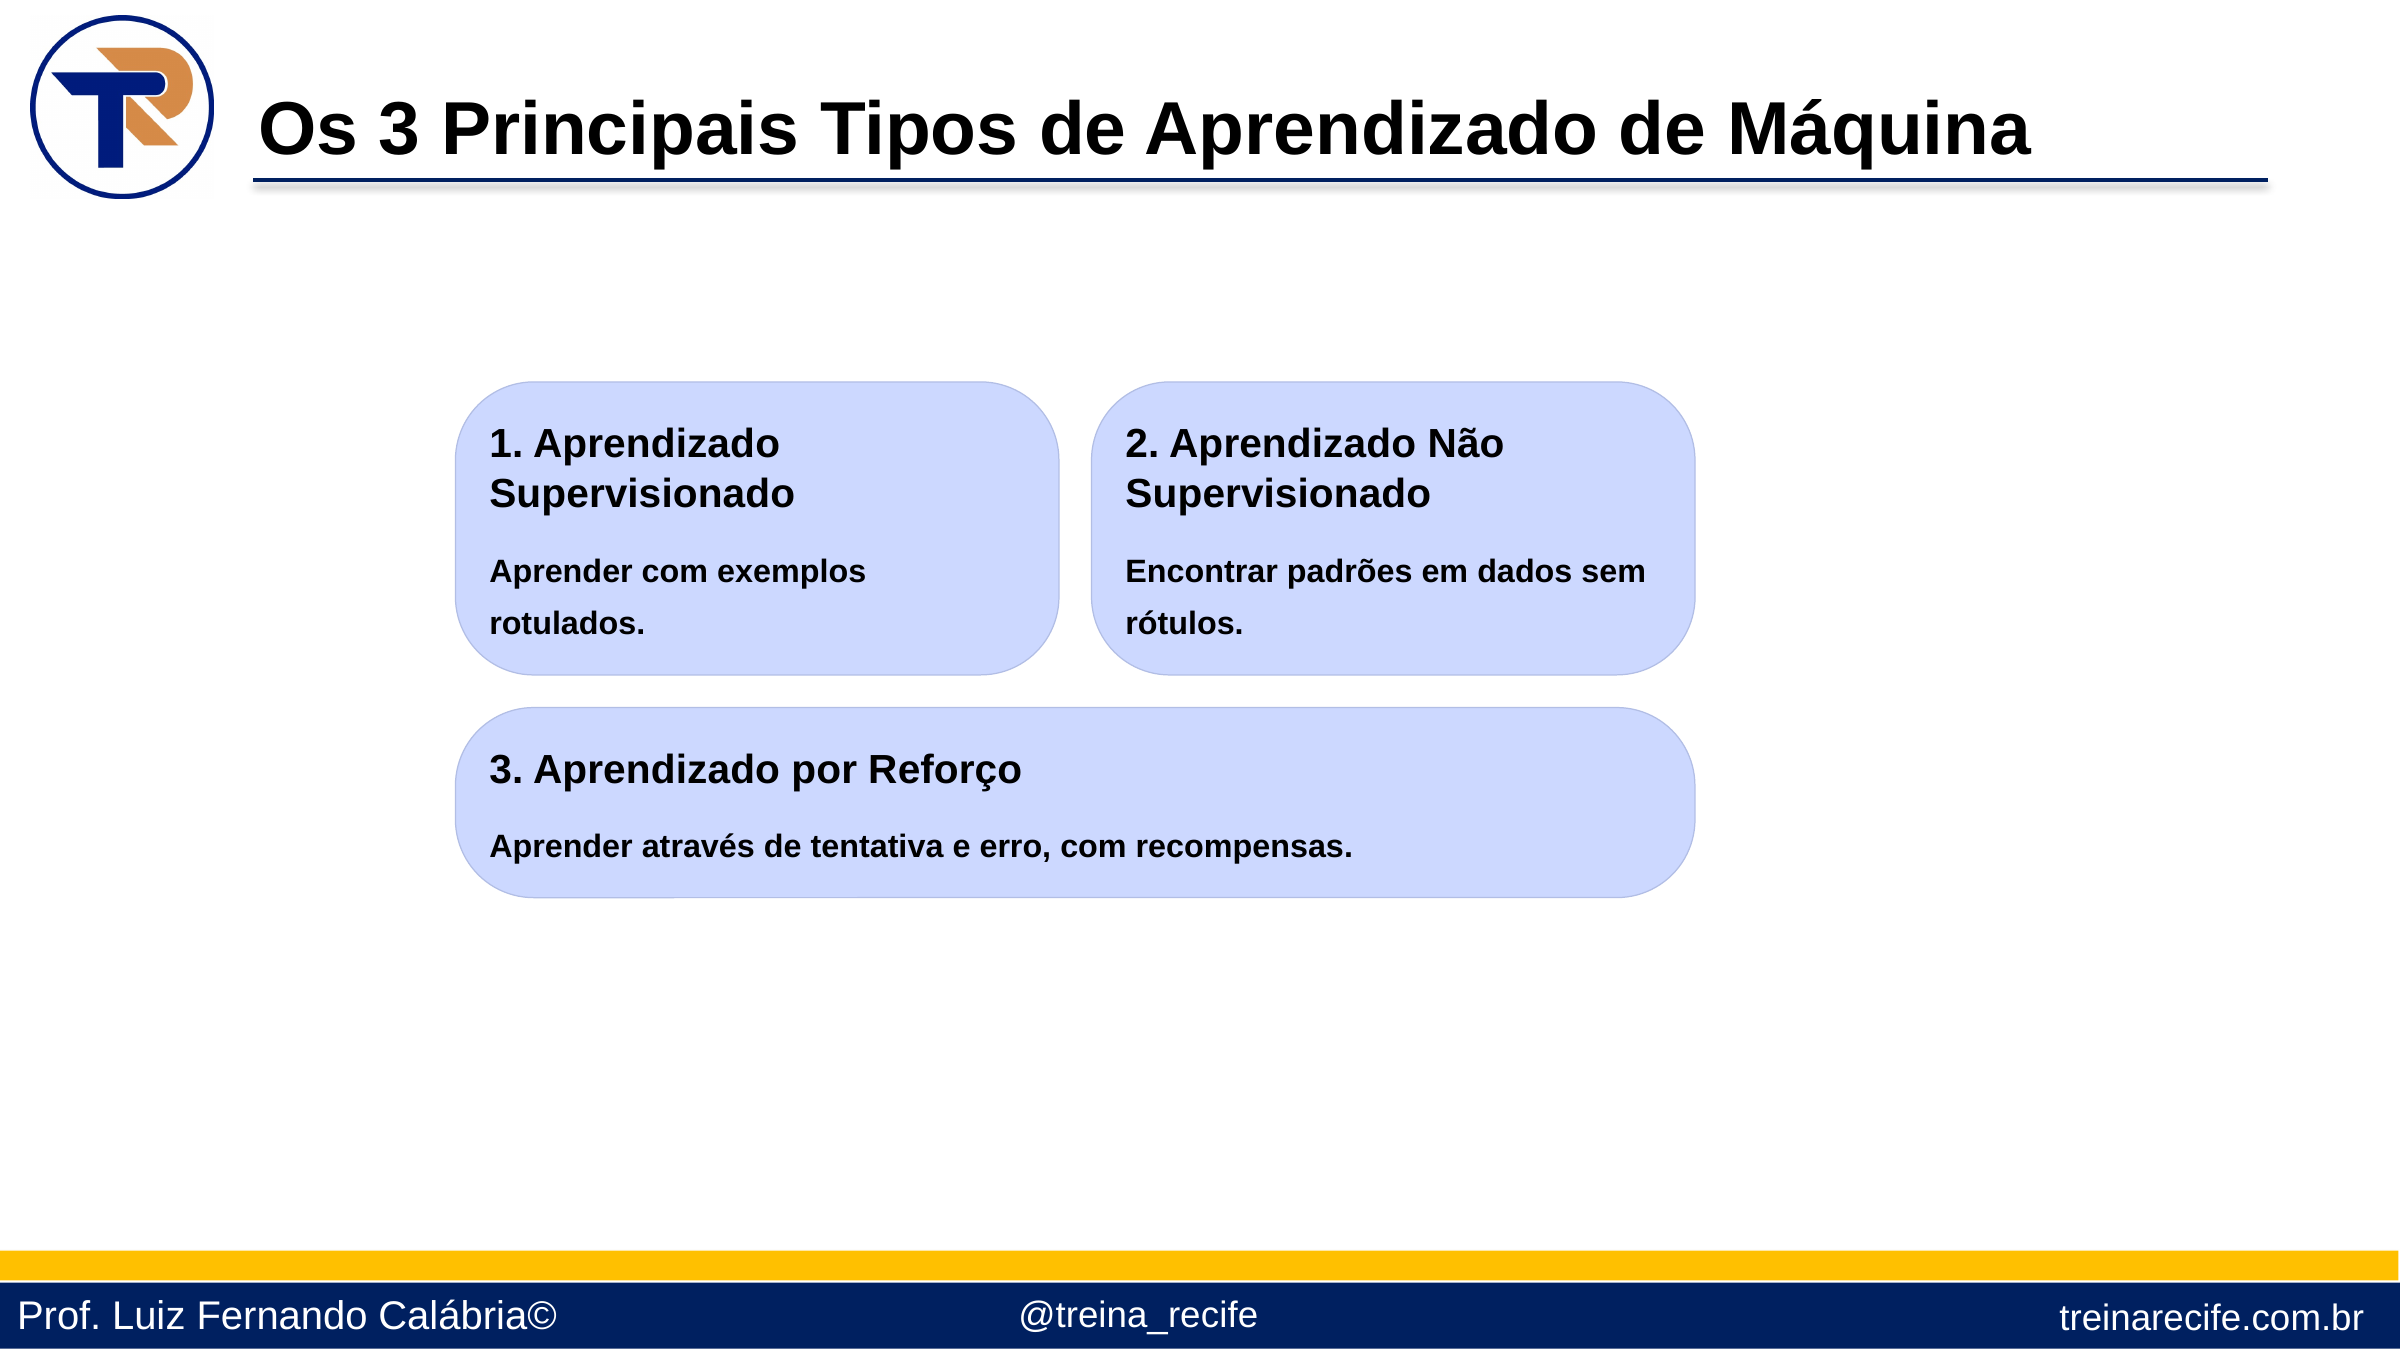

Os 3 Principais Tipos de Aprendizado de Máquina

1. Aprendizado Supervisionado
2. Aprendizado Não Supervisionado
Aprender com exemplos rotulados.
Encontrar padrões em dados sem rótulos.

3. Aprendizado por Reforço
Aprender através de tentativa e erro, com recompensas.